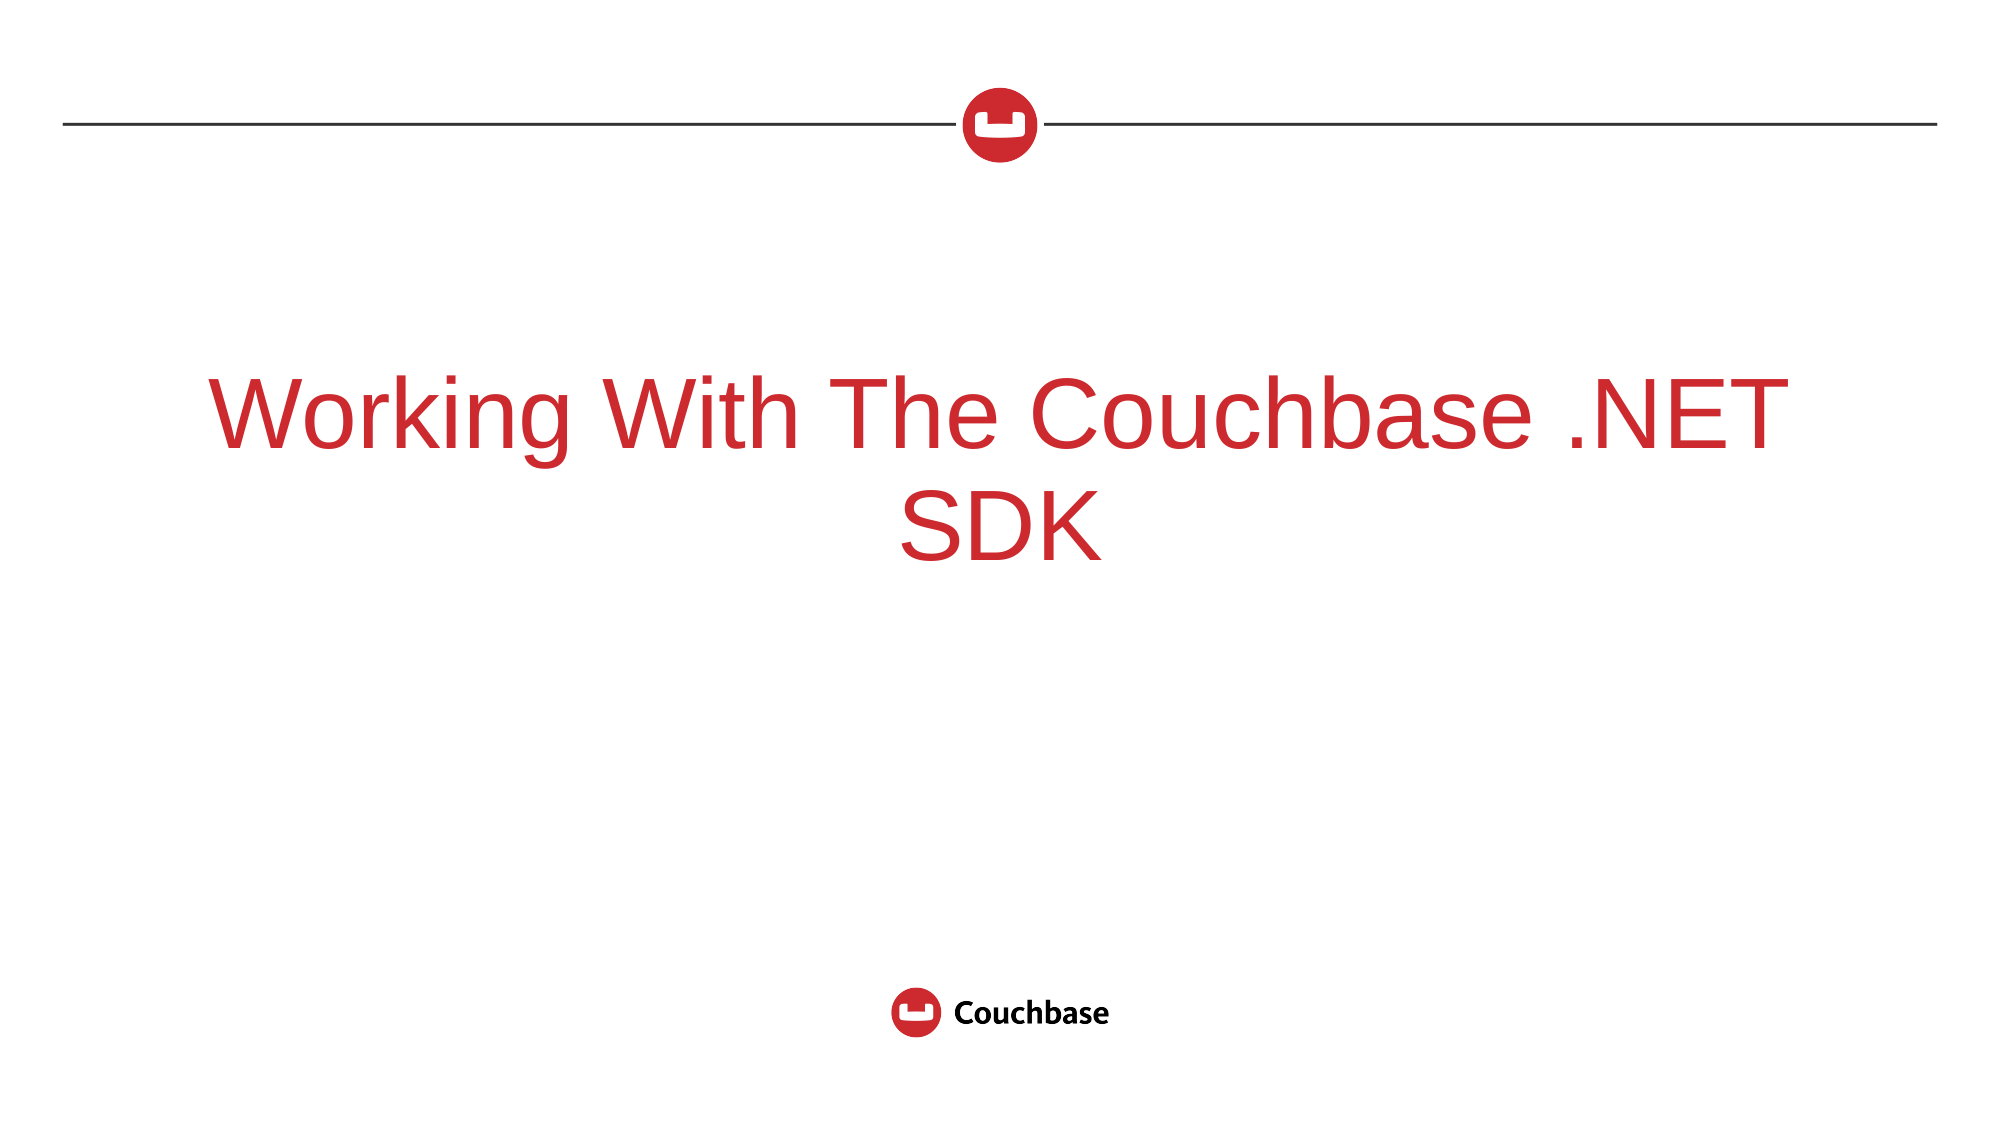

# Working With The Couchbase .NET SDK